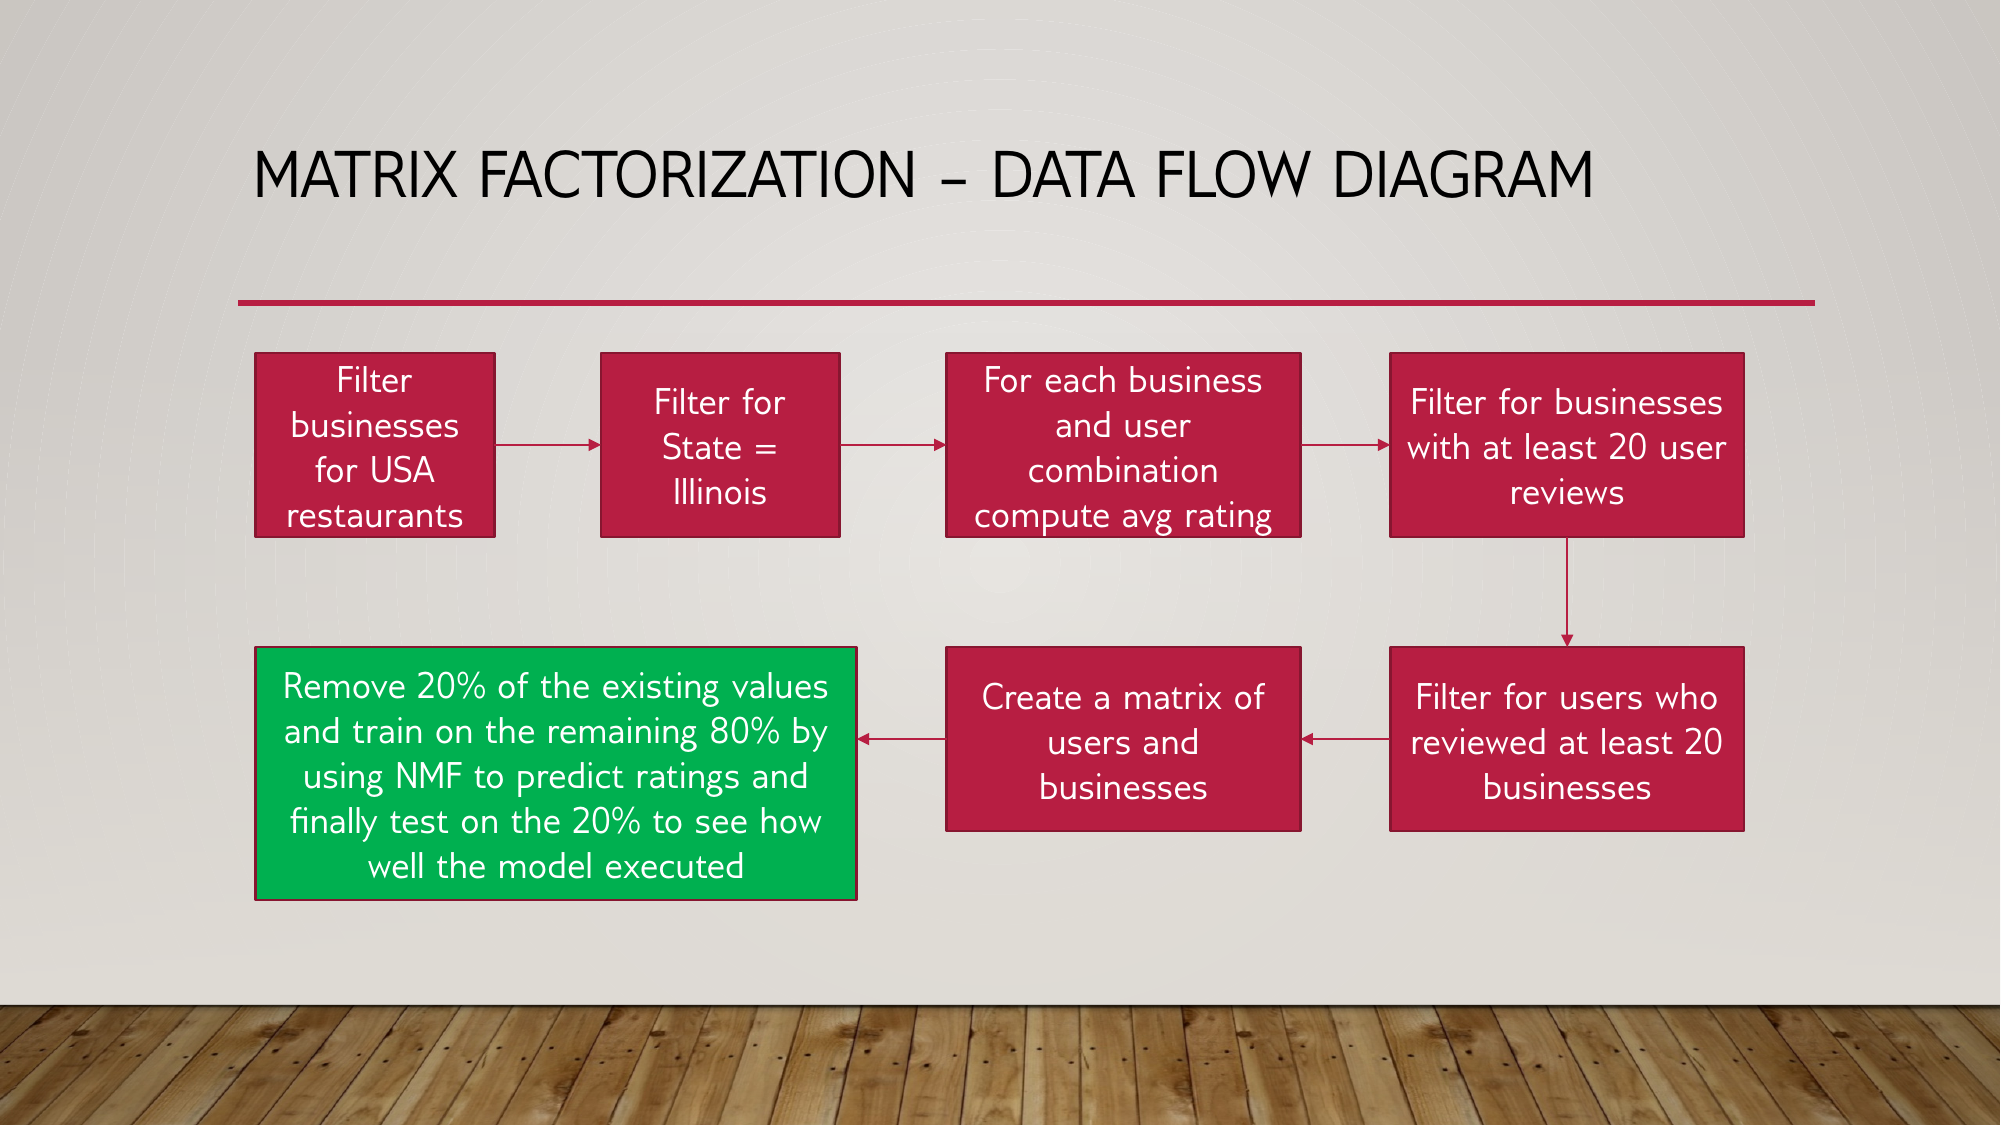

# MATRIX FACTORIZATION – DATA FLOW DIAGRAM
Filter businesses for USA restaurants
Filter for State = Illinois
For each business and user combination compute avg rating
Filter for businesses with at least 20 user reviews
Remove 20% of the existing values and train on the remaining 80% by using NMF to predict ratings and finally test on the 20% to see how well the model executed
Create a matrix of users and businesses
Filter for users who reviewed at least 20 businesses